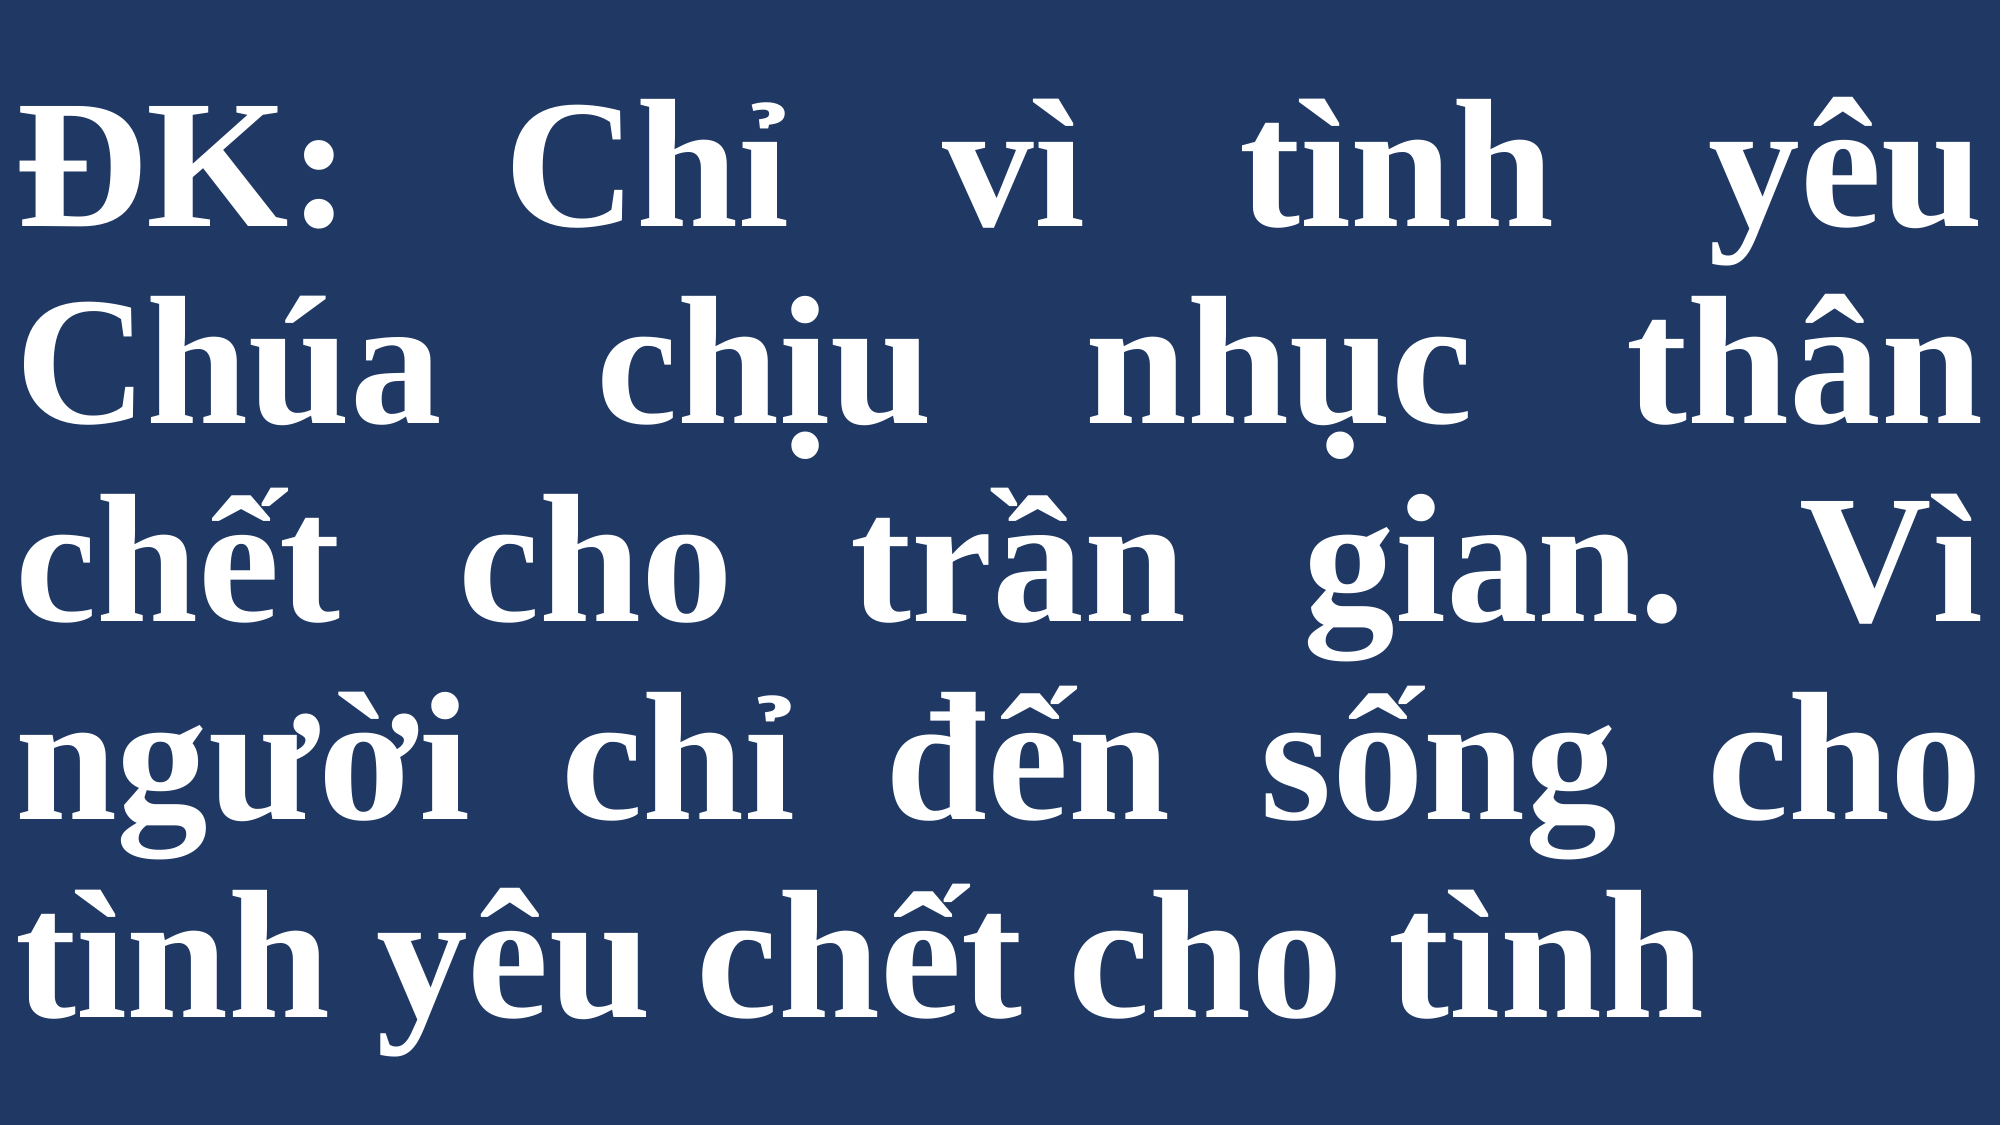

# ĐK: Chỉ vì tình yêu Chúa chịu nhục thân chết cho trần gian. Vì người chỉ đến sống cho tình yêu chết cho tình